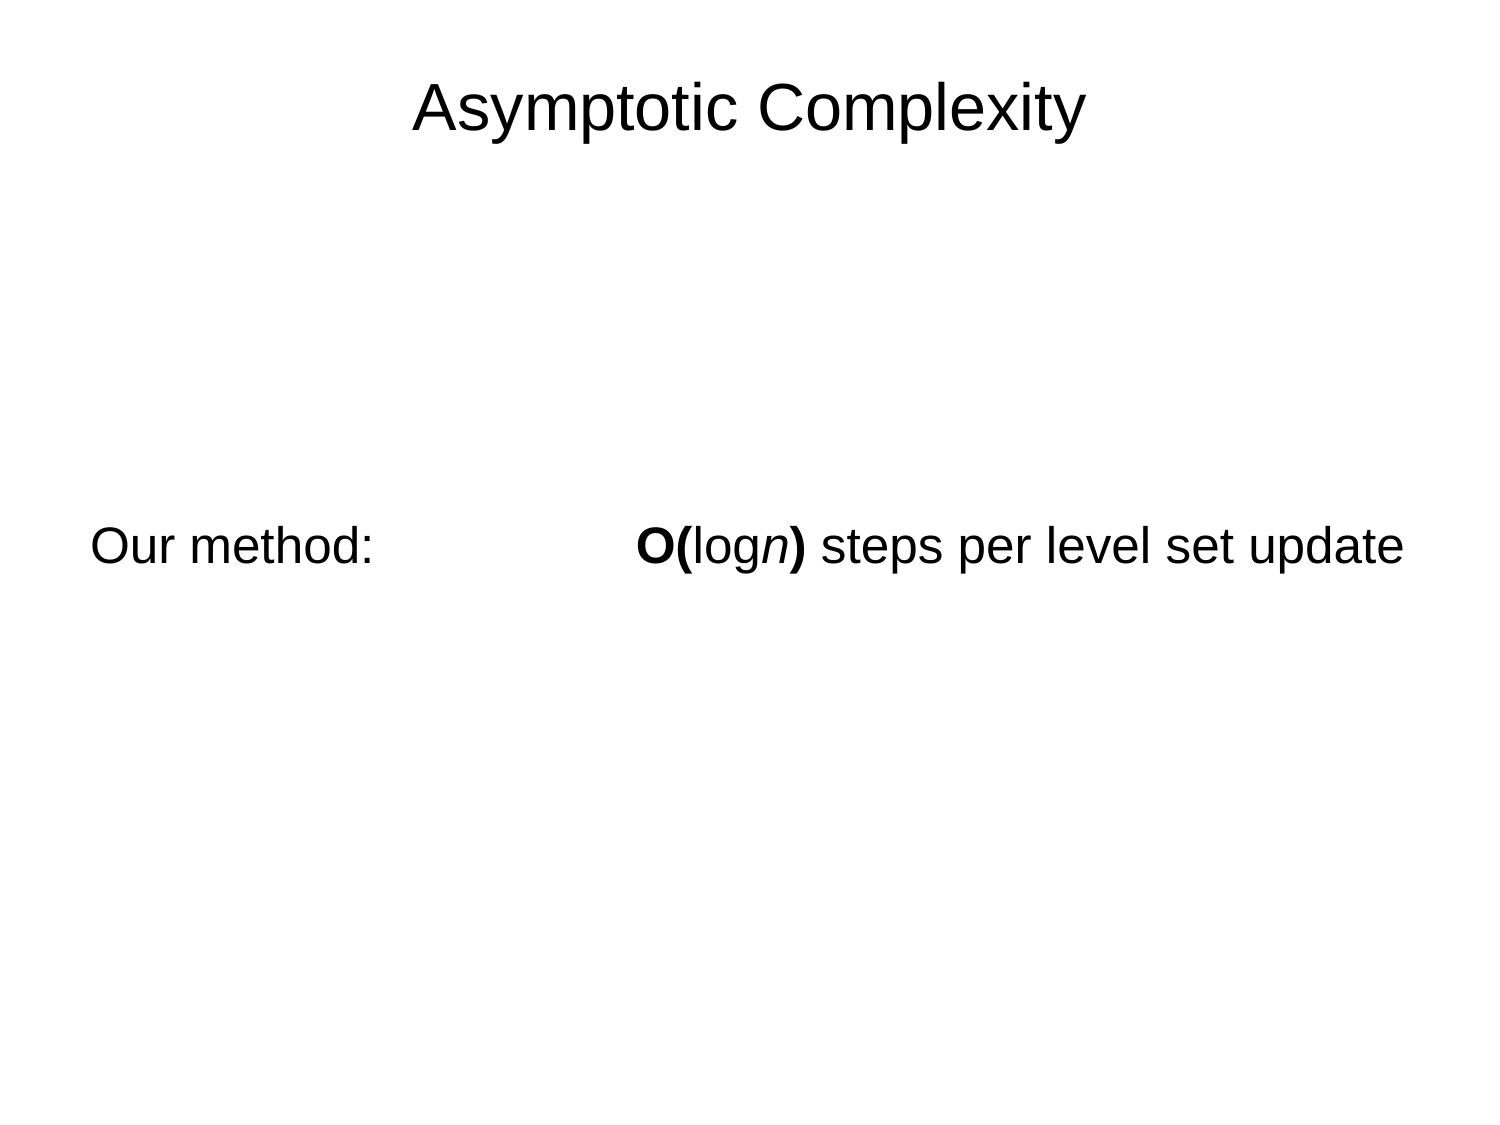

# Asymptotic Complexity

Our method:	 		O(logn) steps per level set update